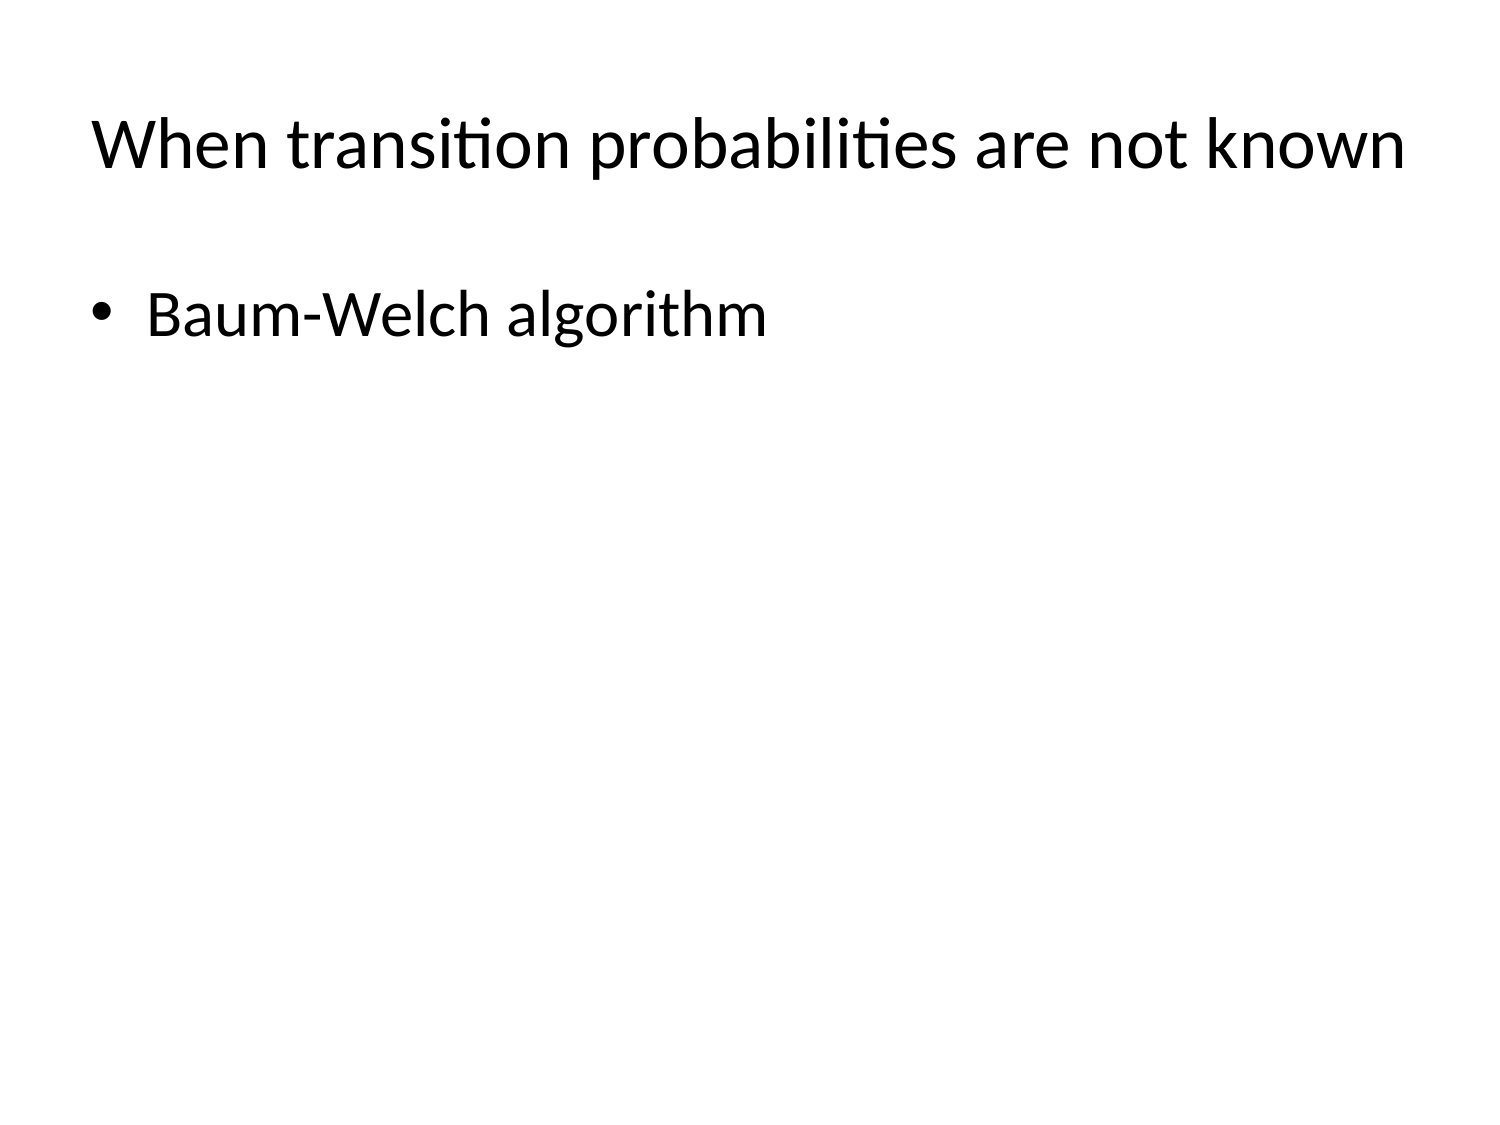

# When transition probabilities are not known
Baum-Welch algorithm